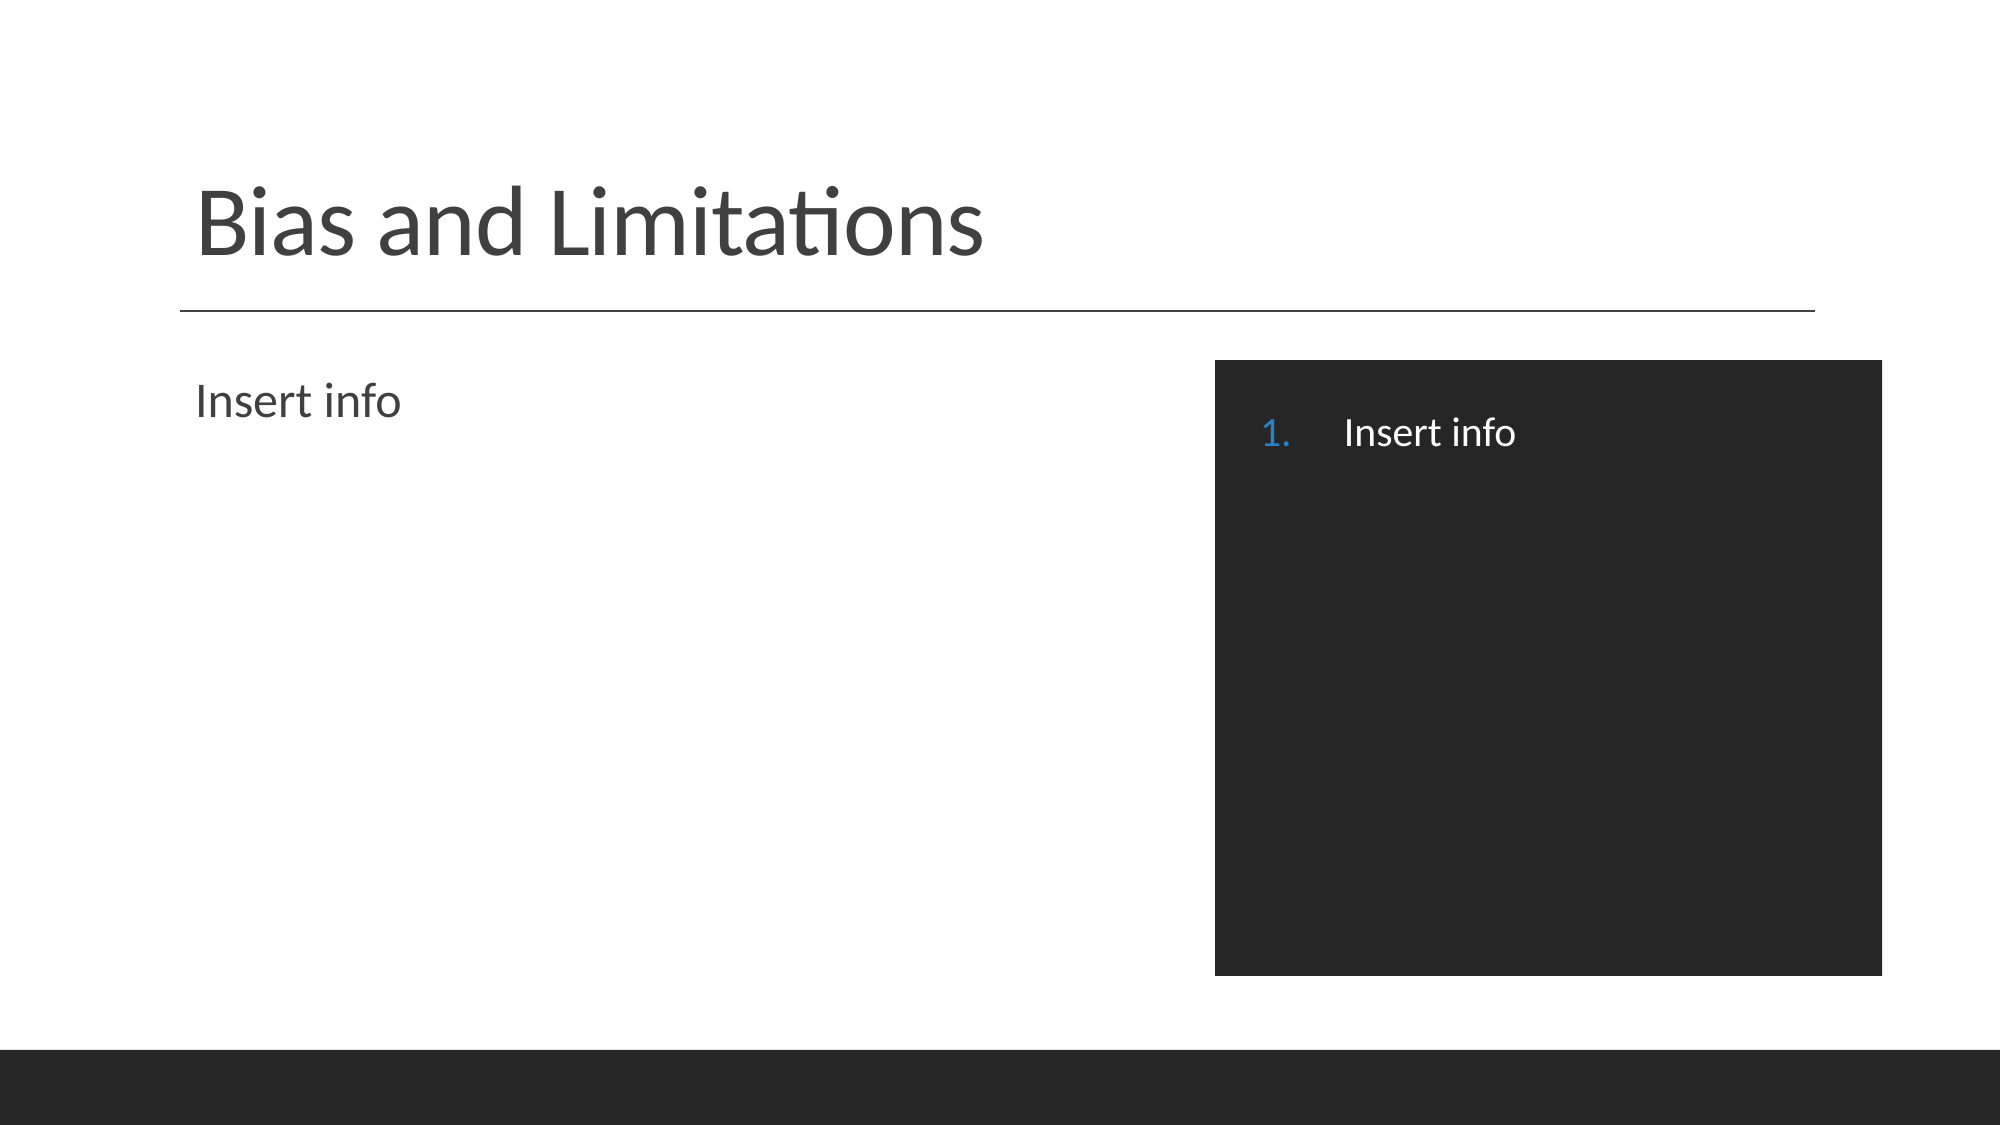

# Bias and Limitations
Insert info
Insert info